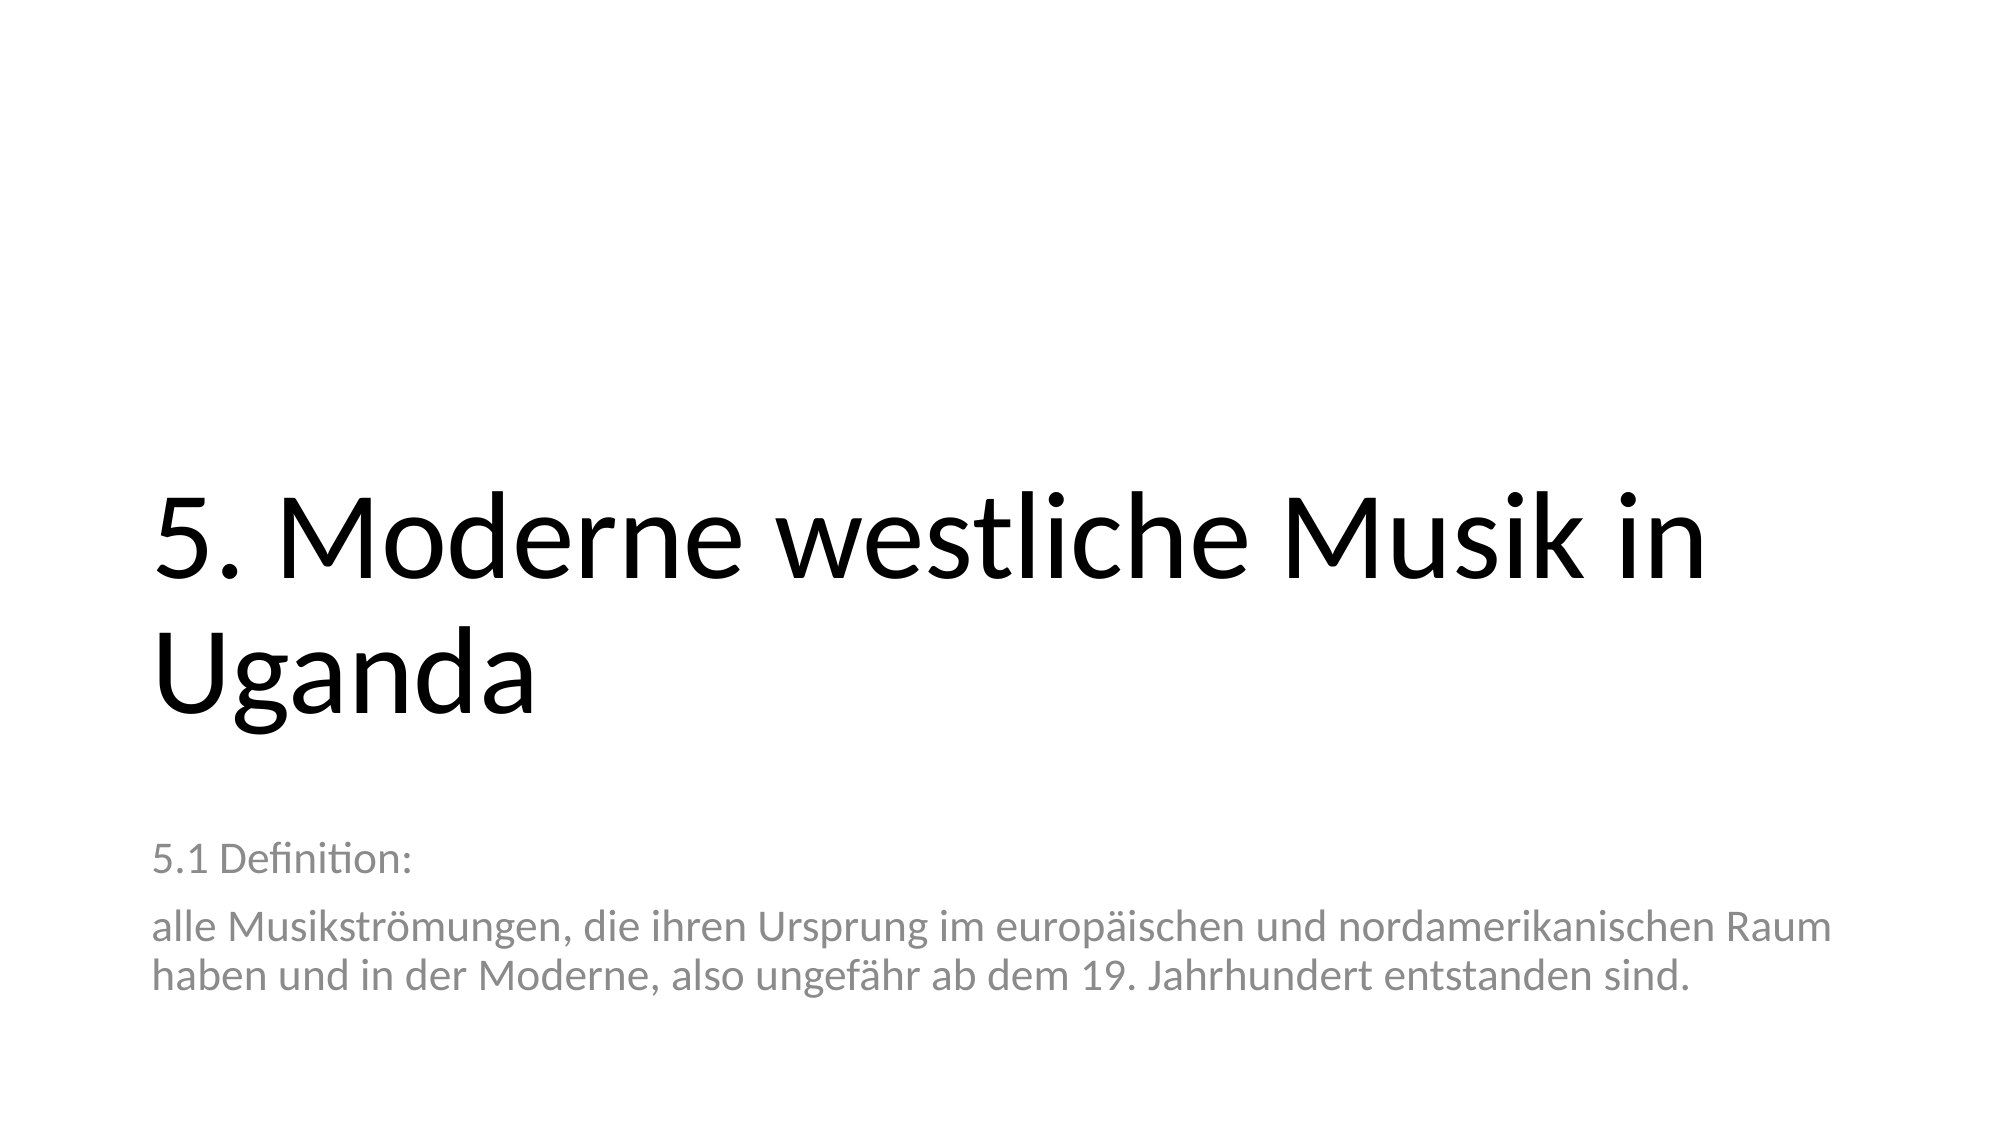

# 5. Moderne westliche Musik in Uganda

5.1 Definition:
alle Musikströmungen, die ihren Ursprung im europäischen und nordamerikanischen Raum haben und in der Moderne, also ungefähr ab dem 19. Jahrhundert entstanden sind.